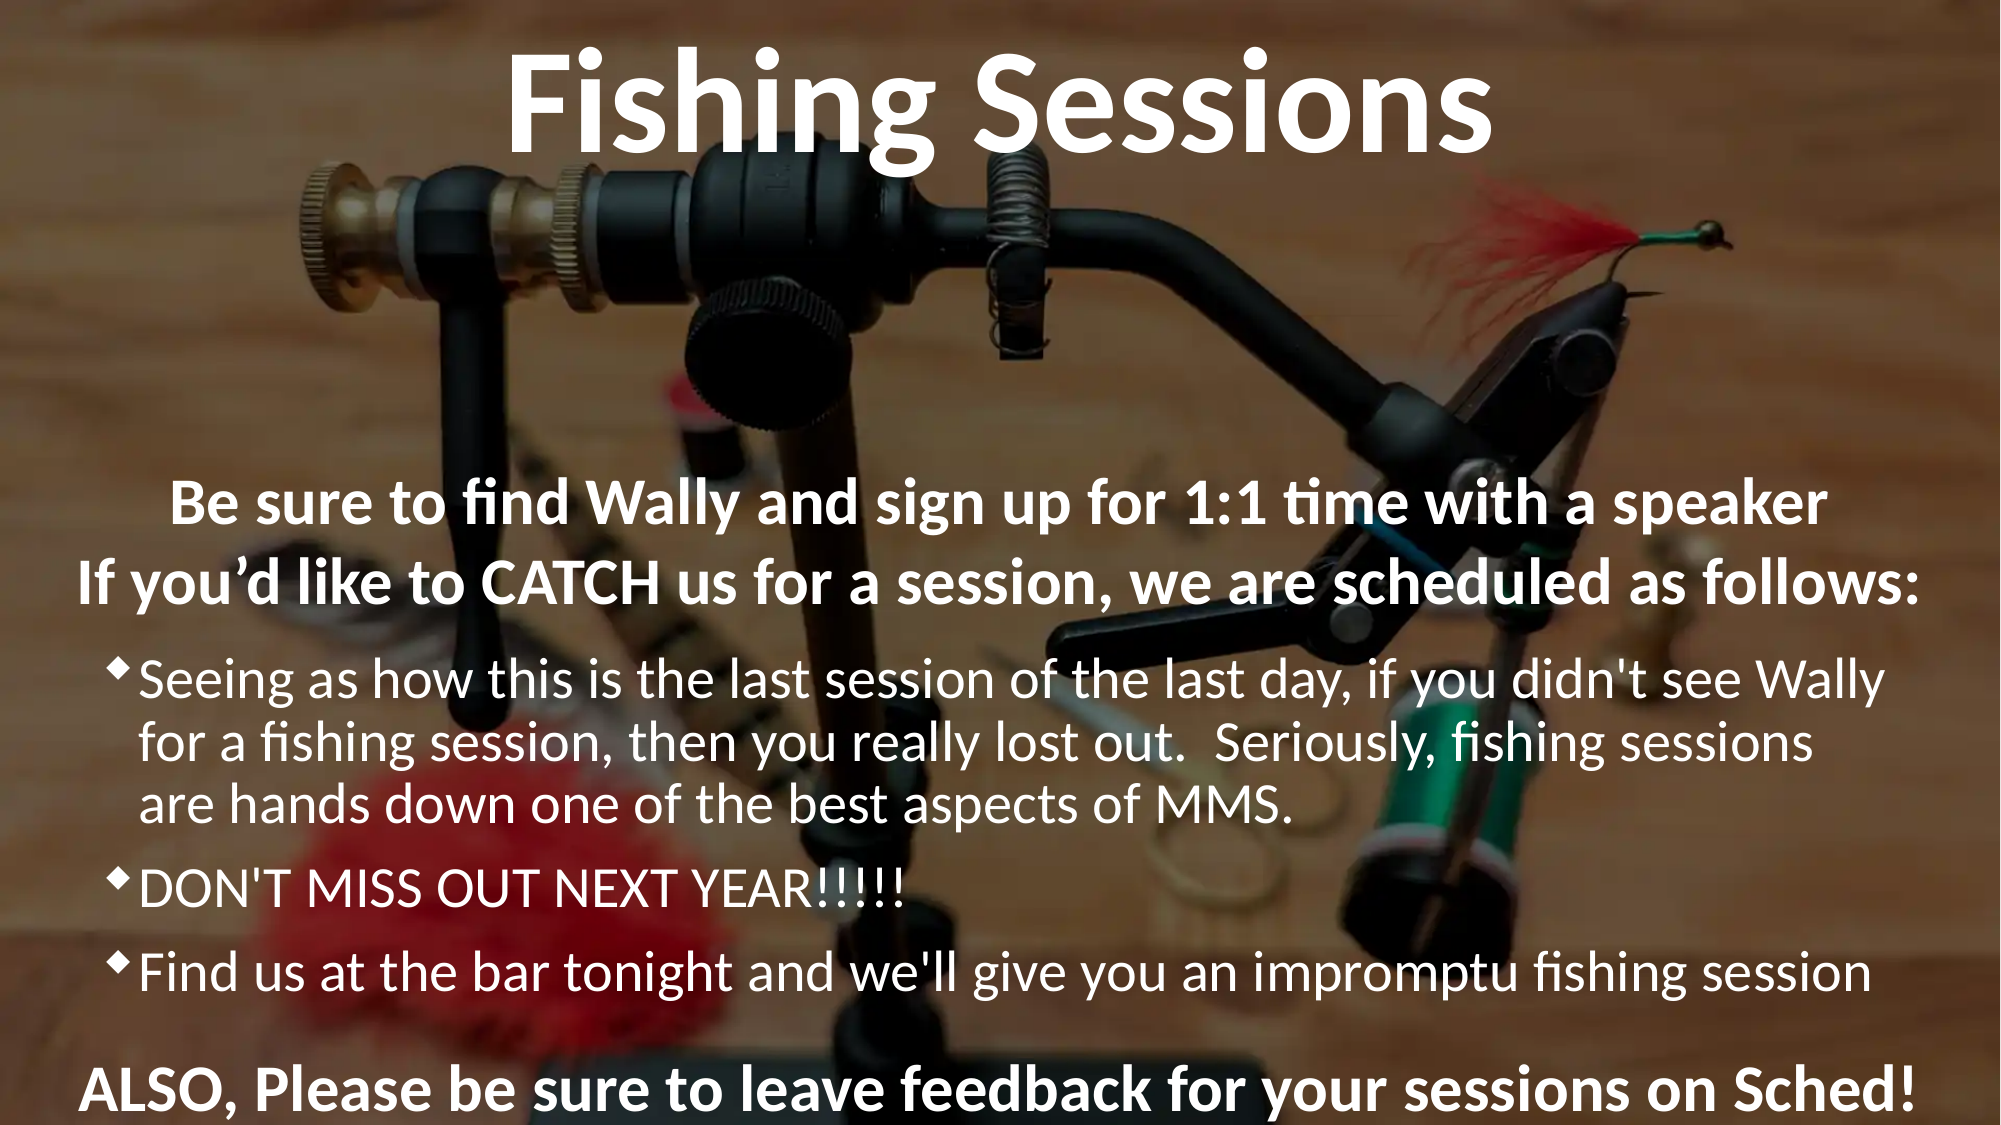

Seeing as how this is the last session of the last day, if you didn't see Wally for a fishing session, then you really lost out.  Seriously, fishing sessions are hands down one of the best aspects of MMS.
DON'T MISS OUT NEXT YEAR!!!!!
Find us at the bar tonight and we'll give you an impromptu fishing session